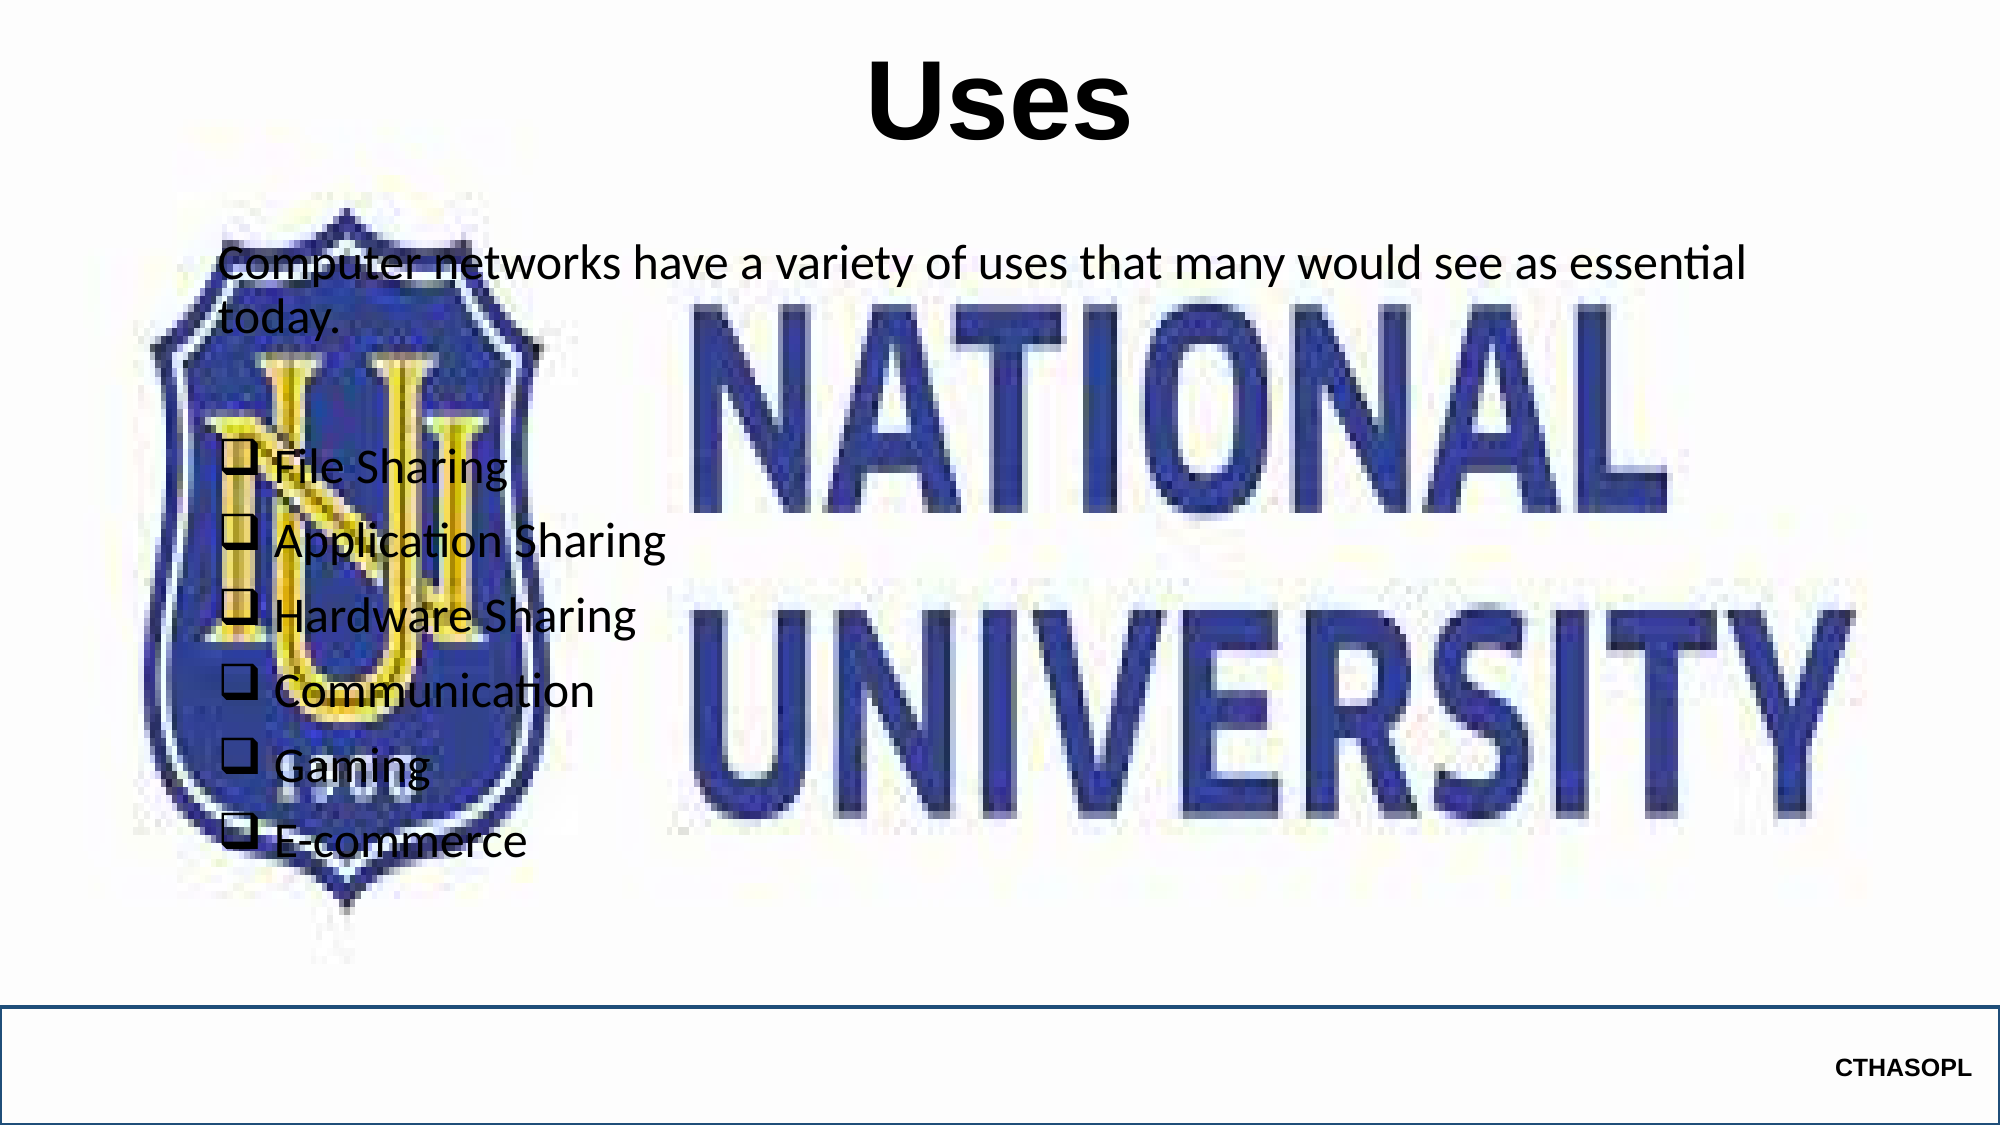

# Uses
Computer networks have a variety of uses that many would see as essential today.

File Sharing
Application Sharing
Hardware Sharing
Communication
Gaming
E-commerce

CTHASOPL